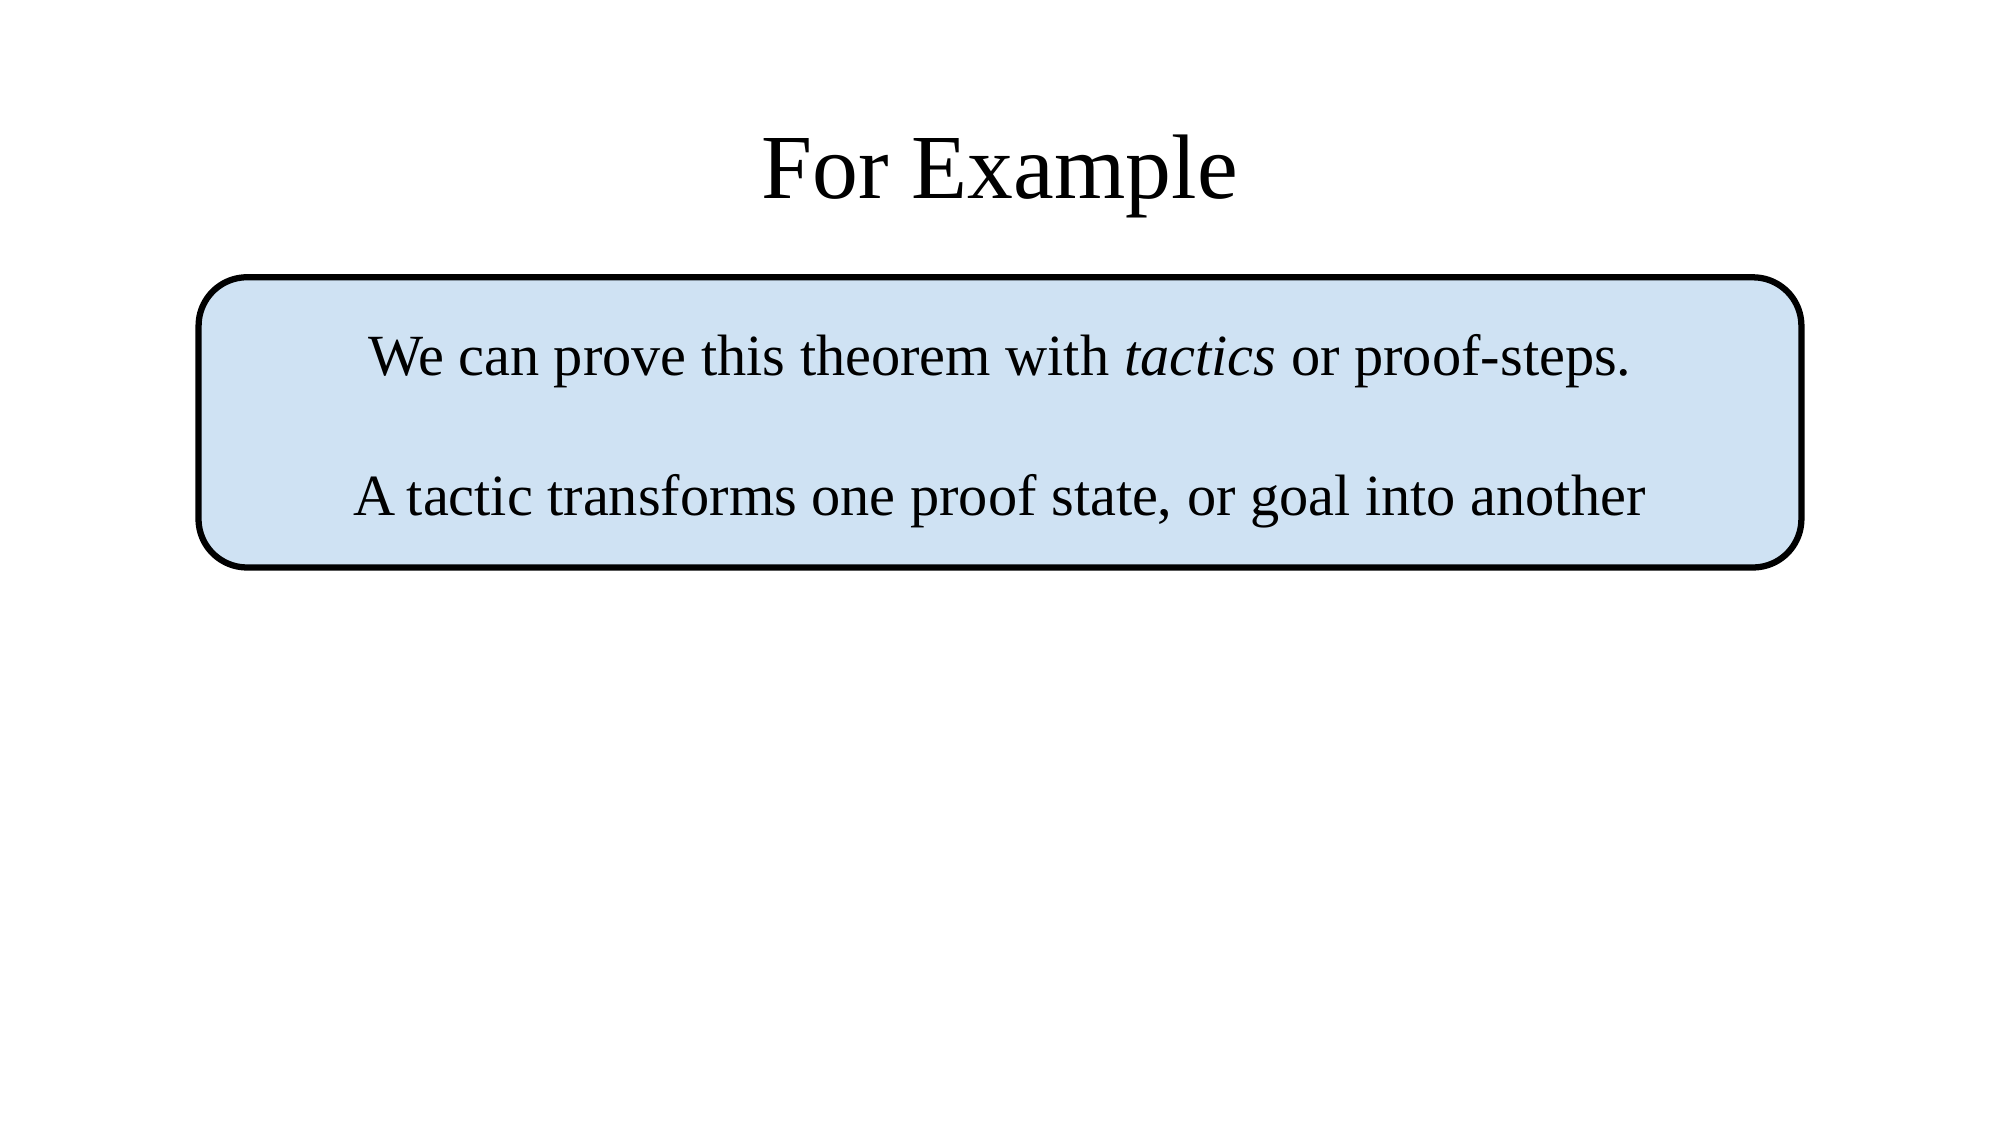

# For Example
We can prove this theorem with tactics or proof-steps.
A tactic transforms one proof state, or goal into another